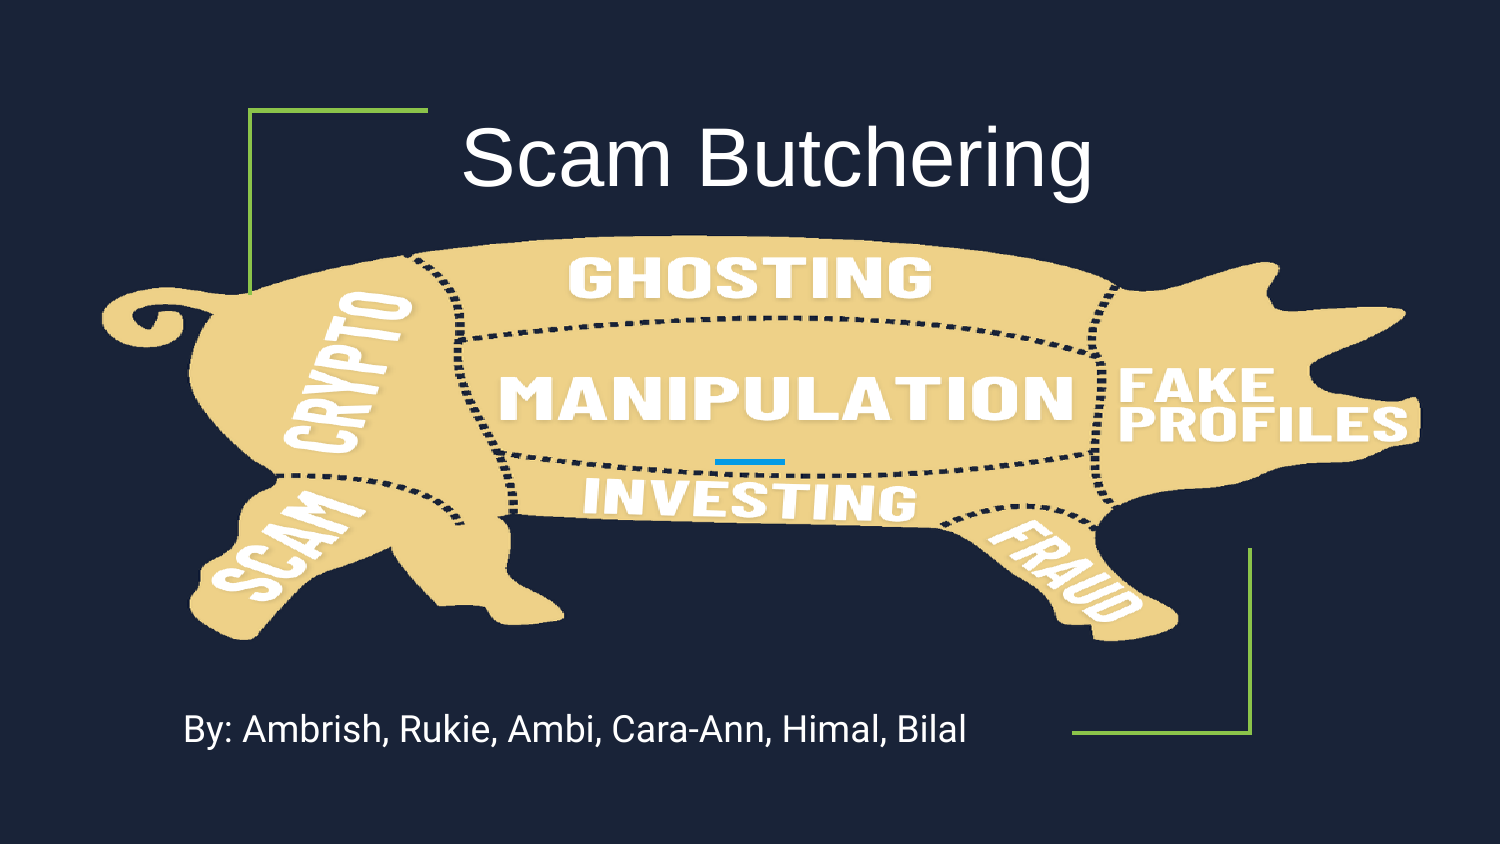

# Scam Butchering
By: Ambrish, Rukie, Ambi, Cara-Ann, Himal, Bilal